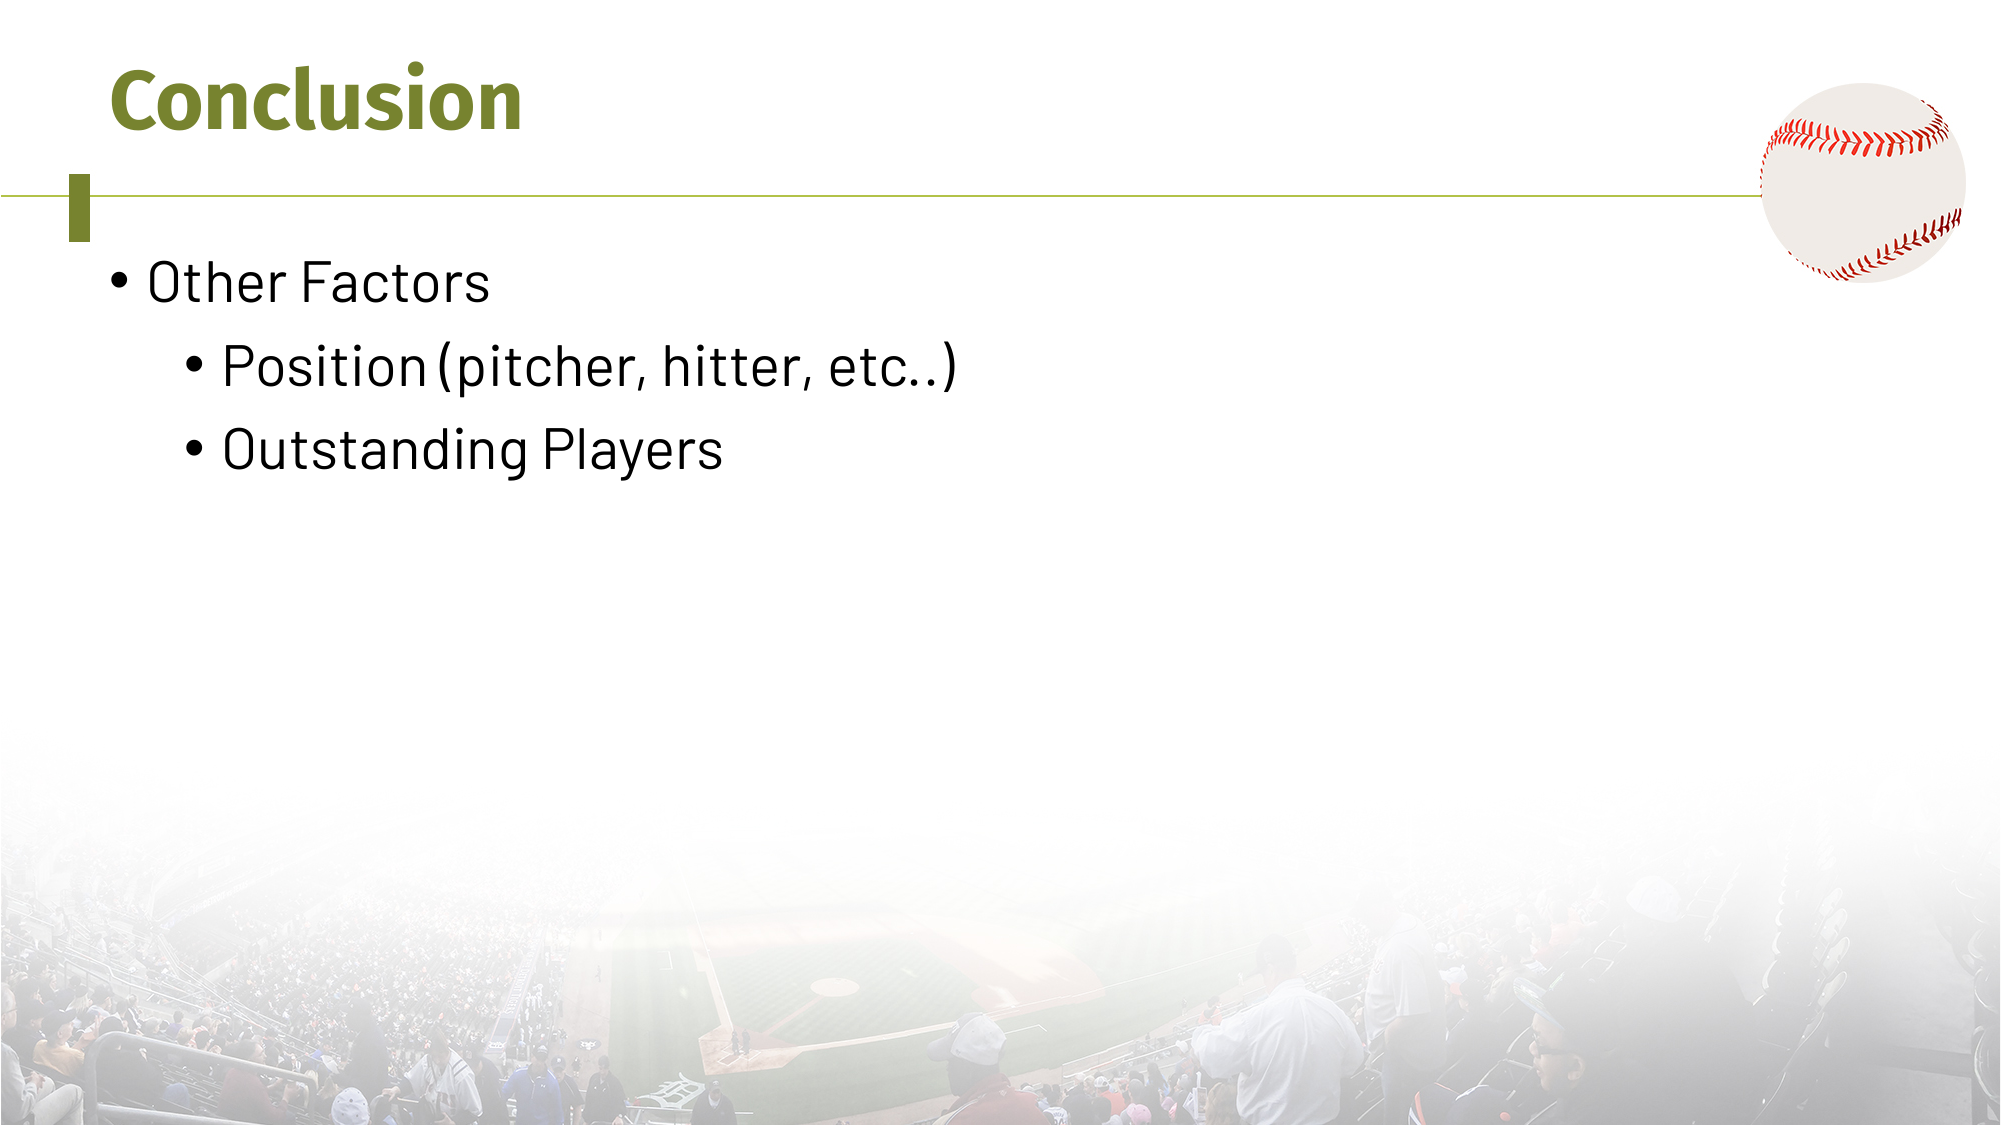

# Conclusion
Other Factors
Position (pitcher, hitter, etc..)
Outstanding Players